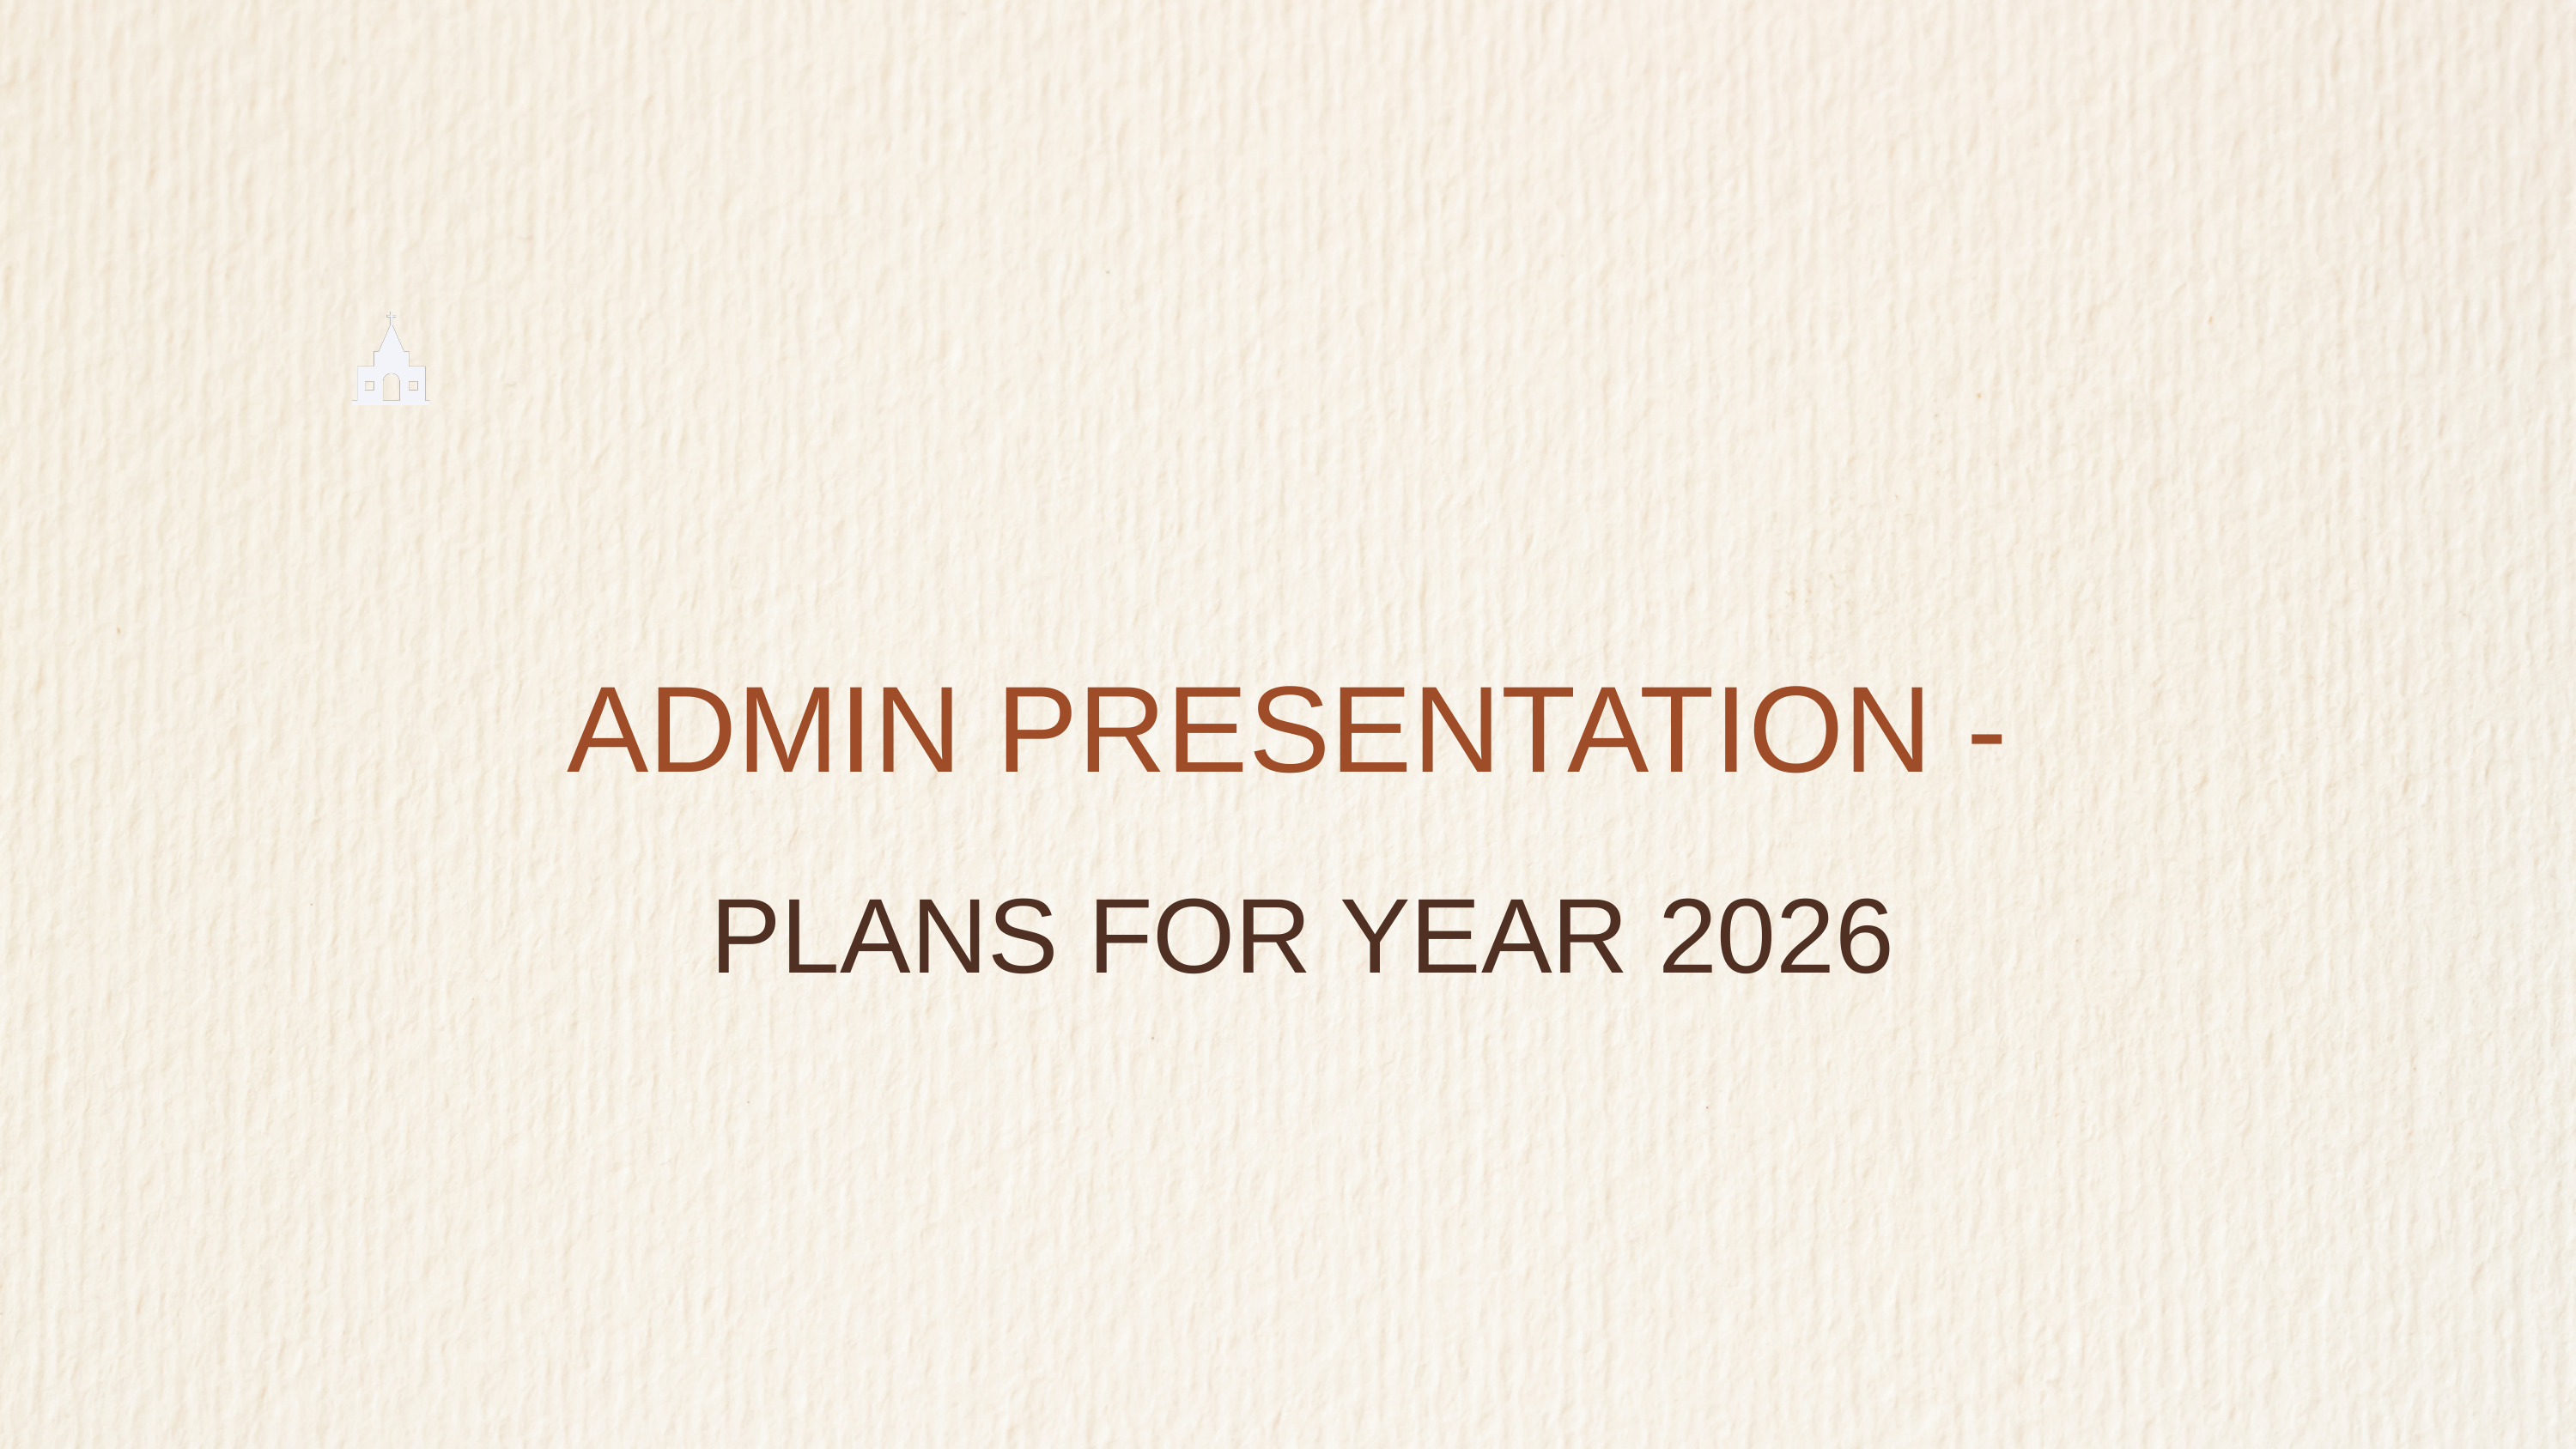

ADMIN PRESENTATION -
 PLANS FOR YEAR 2026